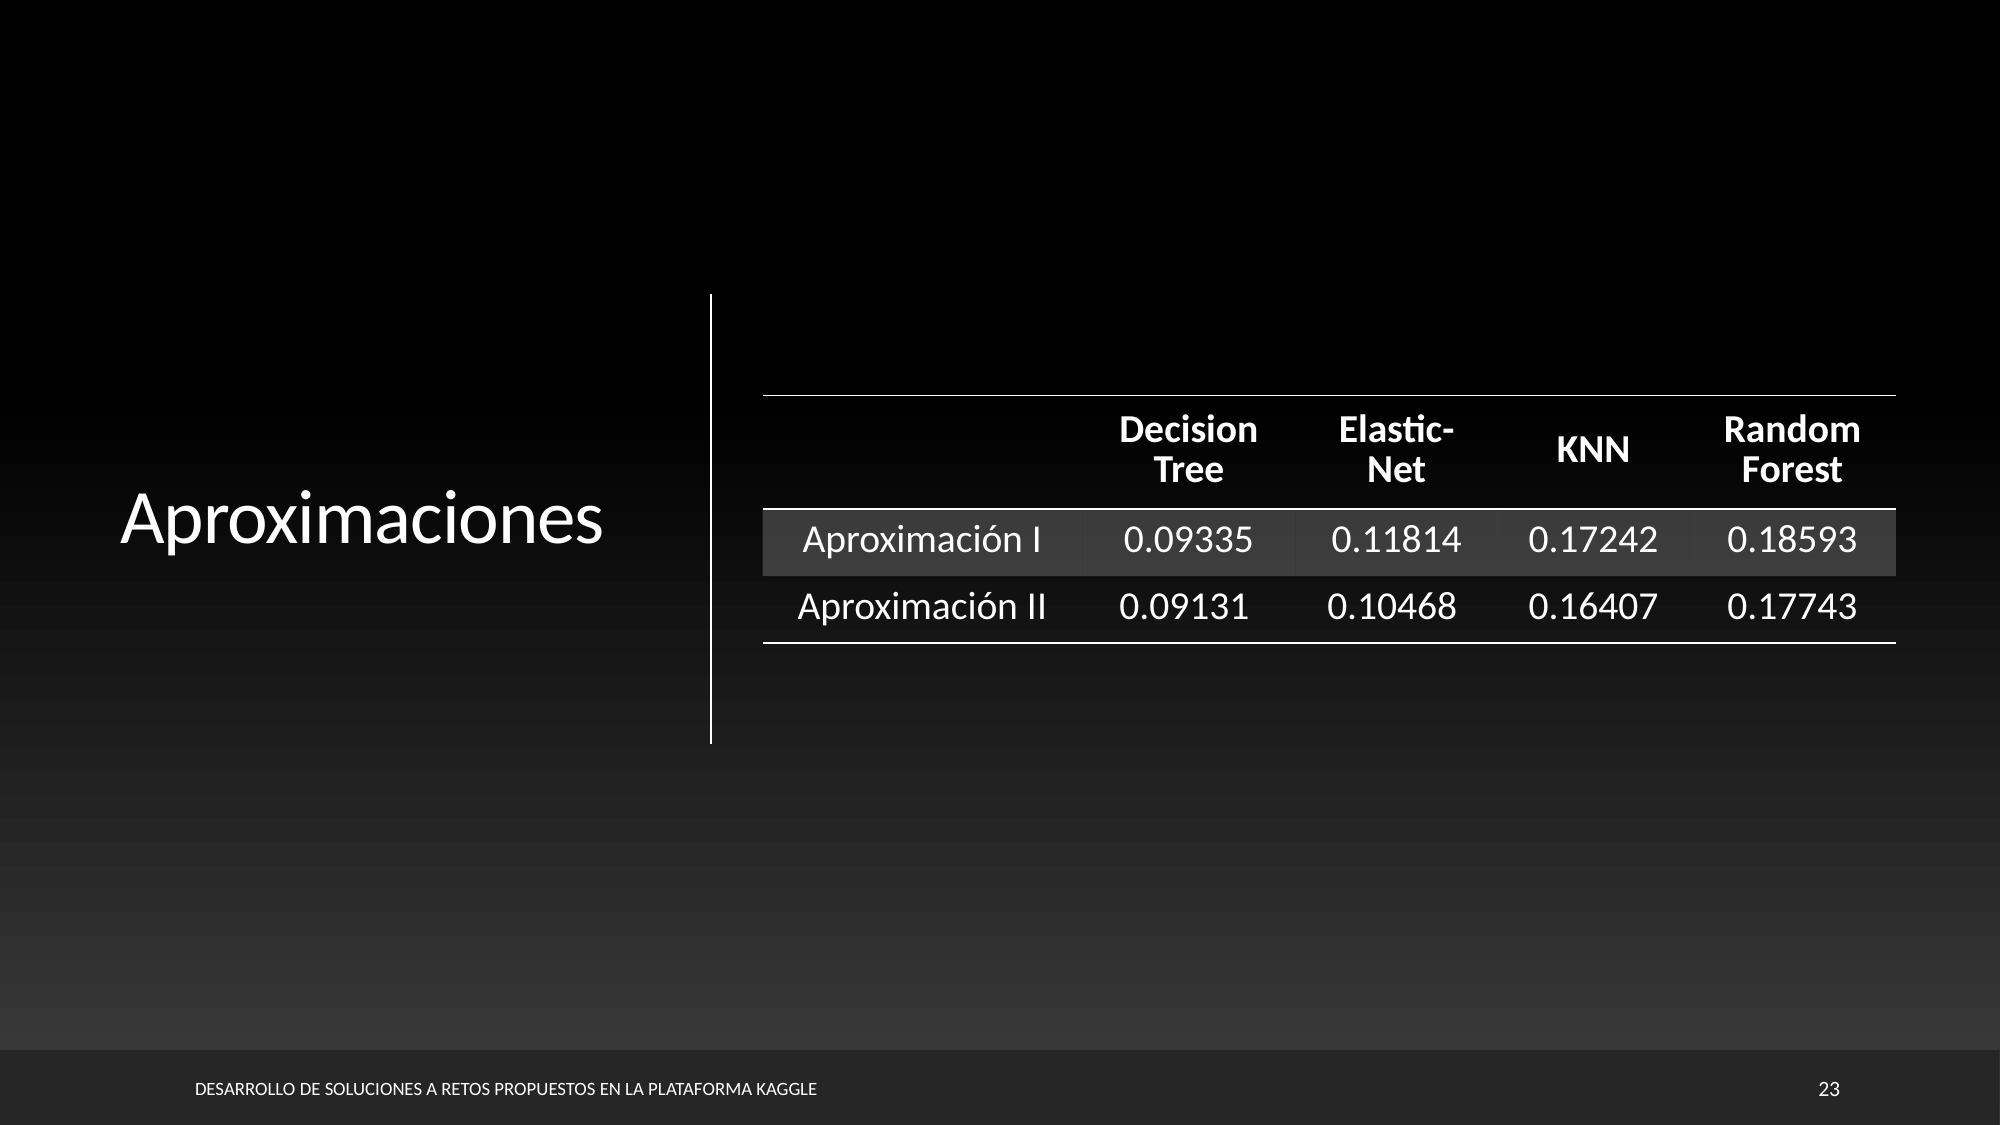

# Aproximaciones
|  | Decision Tree | Elastic-Net | KNN | Random Forest |
| --- | --- | --- | --- | --- |
| Aproximación I | 0.09335 | 0.11814 | 0.17242 | 0.18593 |
| Aproximación II | 0.09131 | 0.10468 | 0.16407 | 0.17743 |

DESARROLLO DE SOLUCIONES A RETOS PROPUESTOS EN LA PLATAFORMA KAGGLE
23